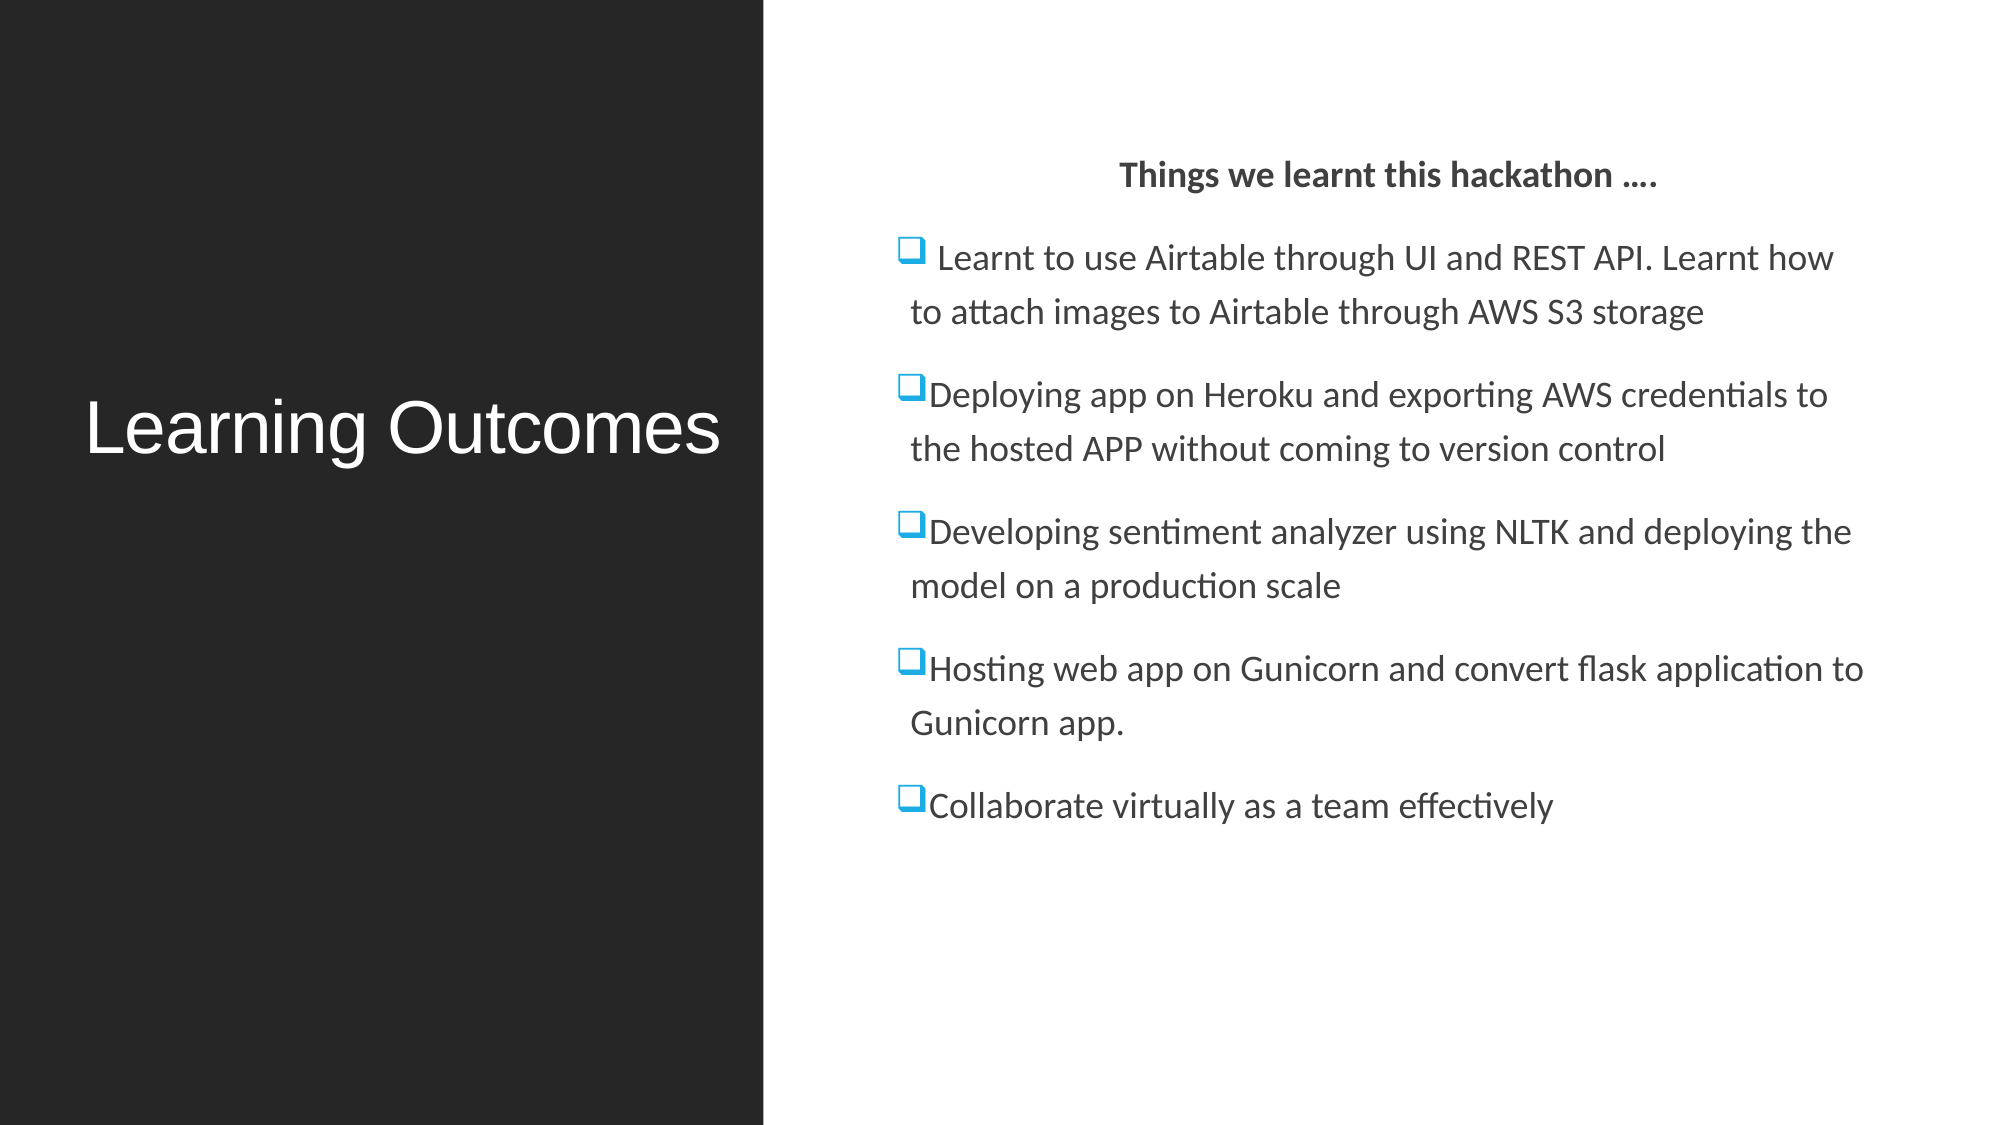

# Learning Outcomes
Things we learnt this hackathon ….
 Learnt to use Airtable through UI and REST API. Learnt how to attach images to Airtable through AWS S3 storage
Deploying app on Heroku and exporting AWS credentials to the hosted APP without coming to version control
Developing sentiment analyzer using NLTK and deploying the model on a production scale
Hosting web app on Gunicorn and convert flask application to Gunicorn app.
Collaborate virtually as a team effectively